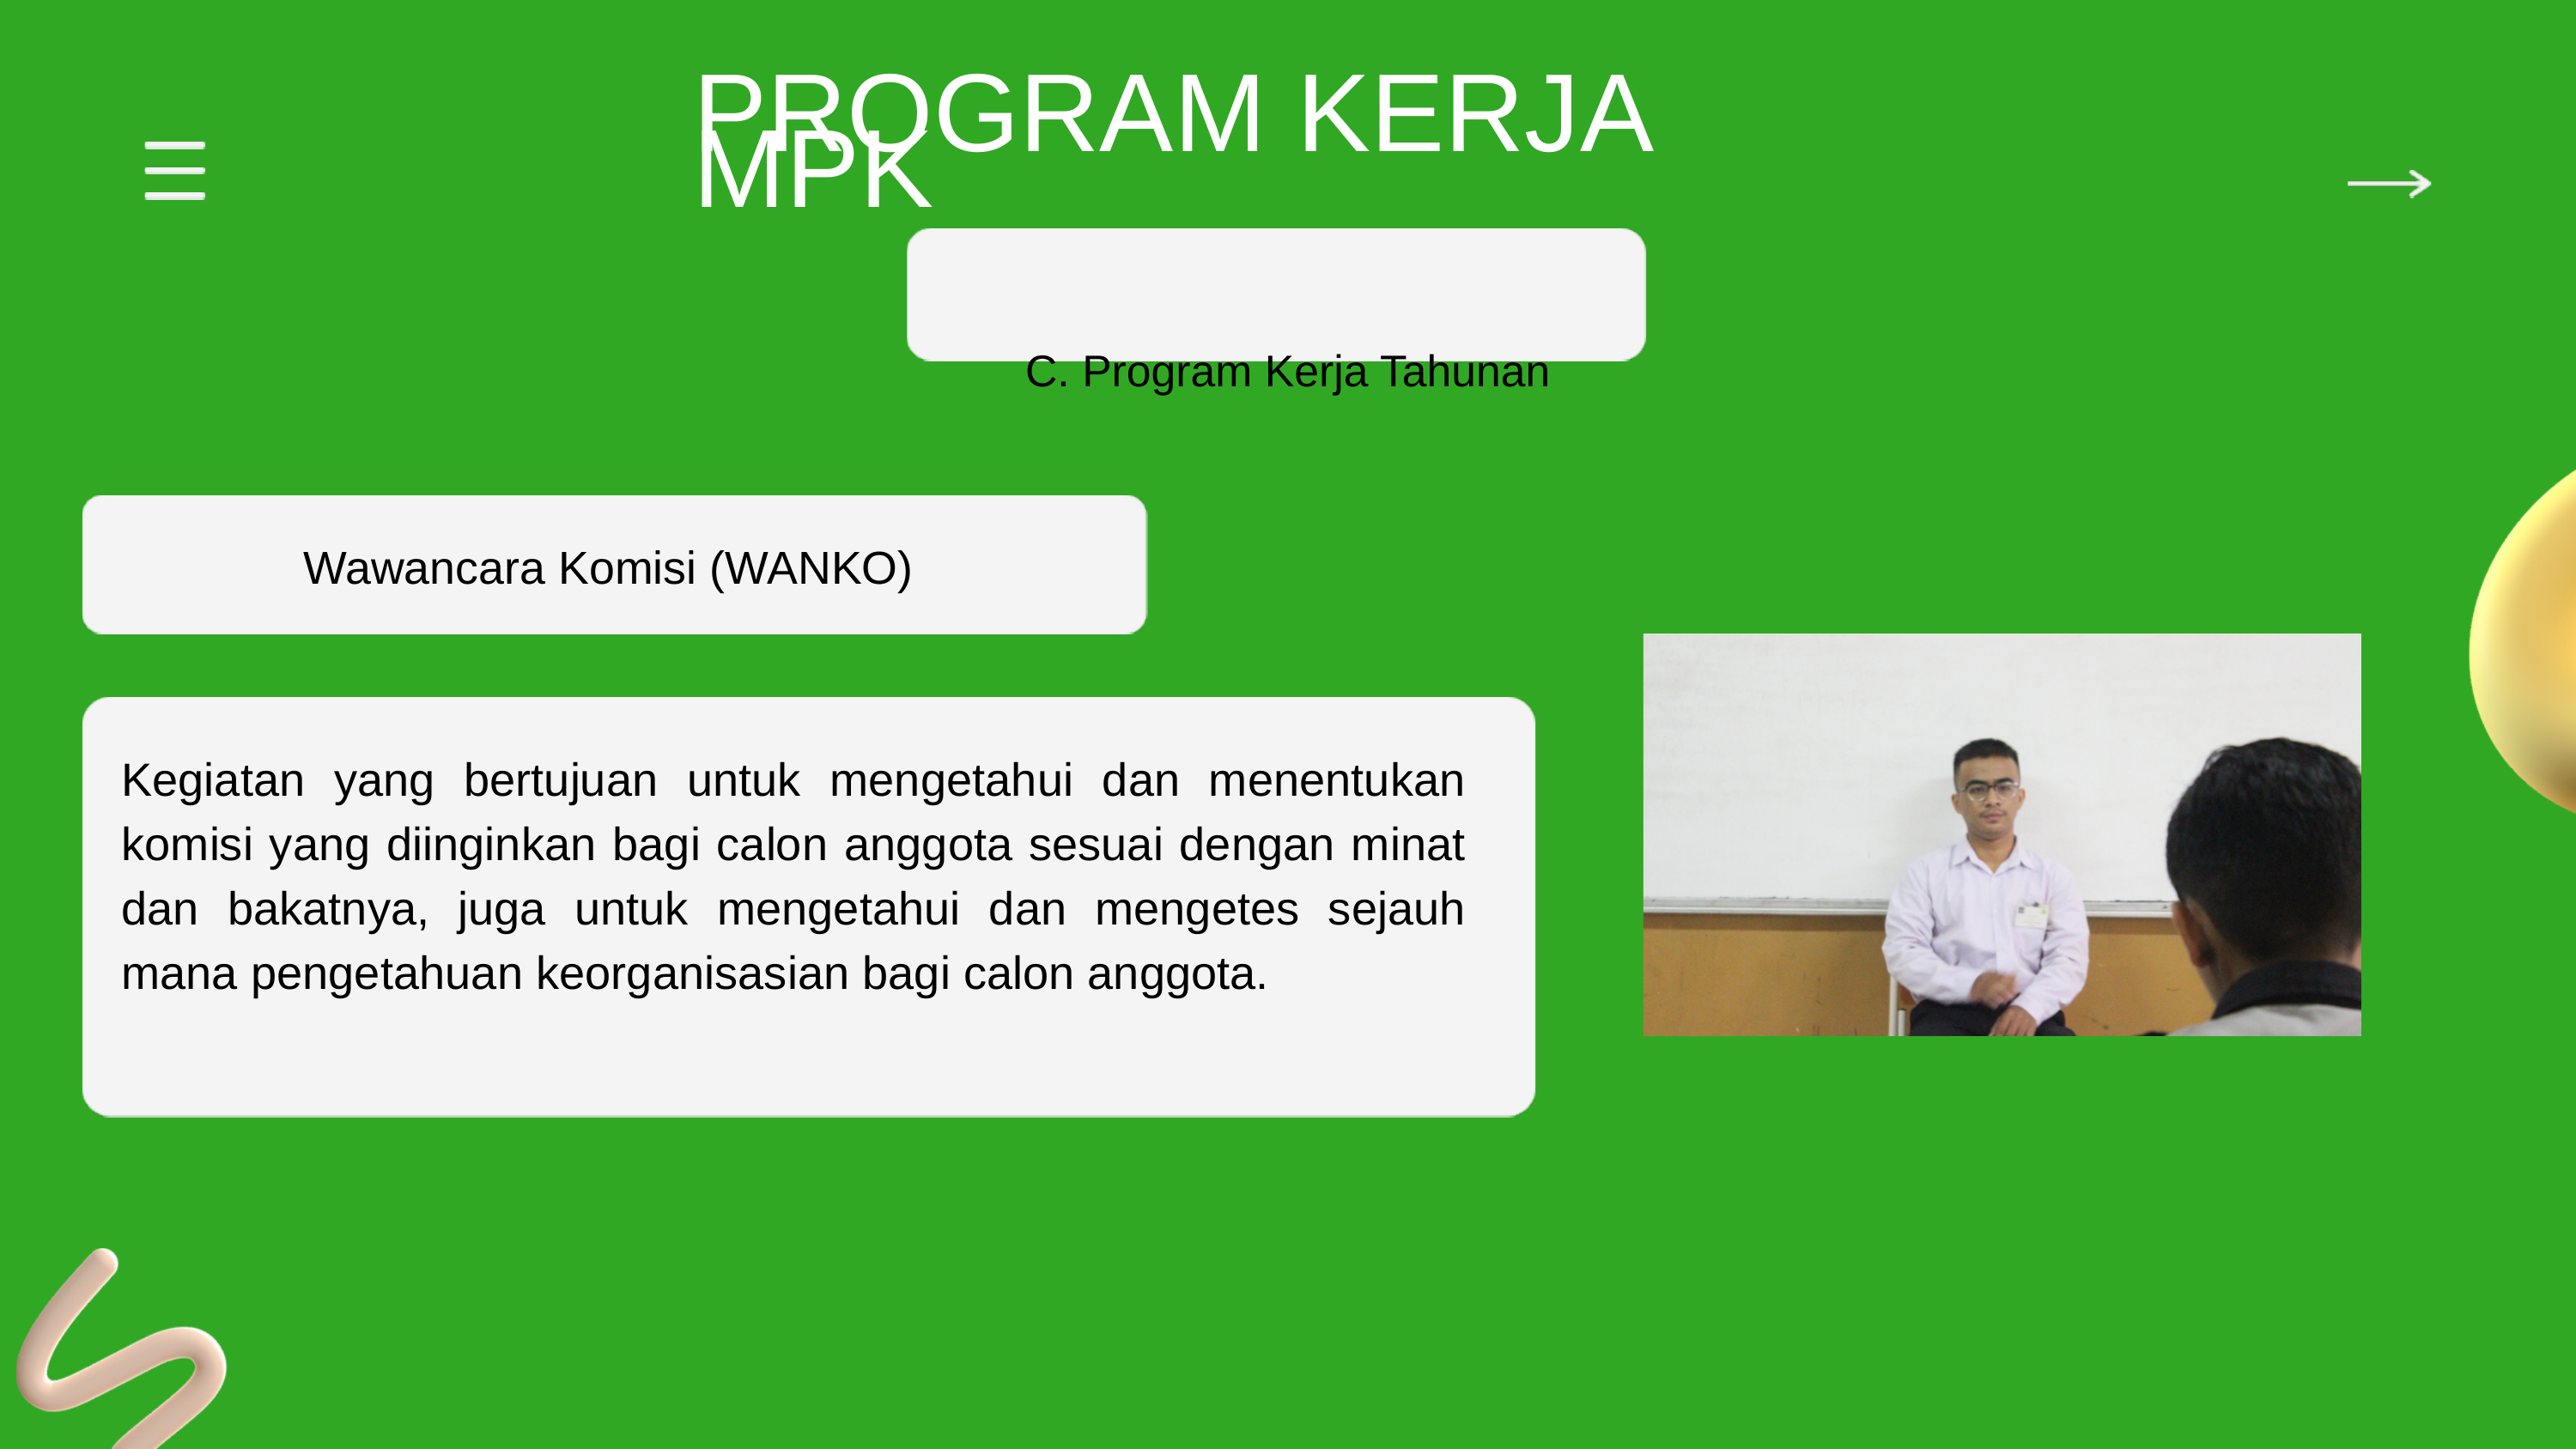

PROGRAM KERJA MPK

C. Program Kerja Tahunan

Wawancara Komisi (WANKO)

Kegiatan yang bertujuan untuk mengetahui dan menentukan komisi yang diinginkan bagi calon anggota sesuai dengan minat dan bakatnya, juga untuk mengetahui dan mengetes sejauh mana pengetahuan keorganisasian bagi calon anggota.